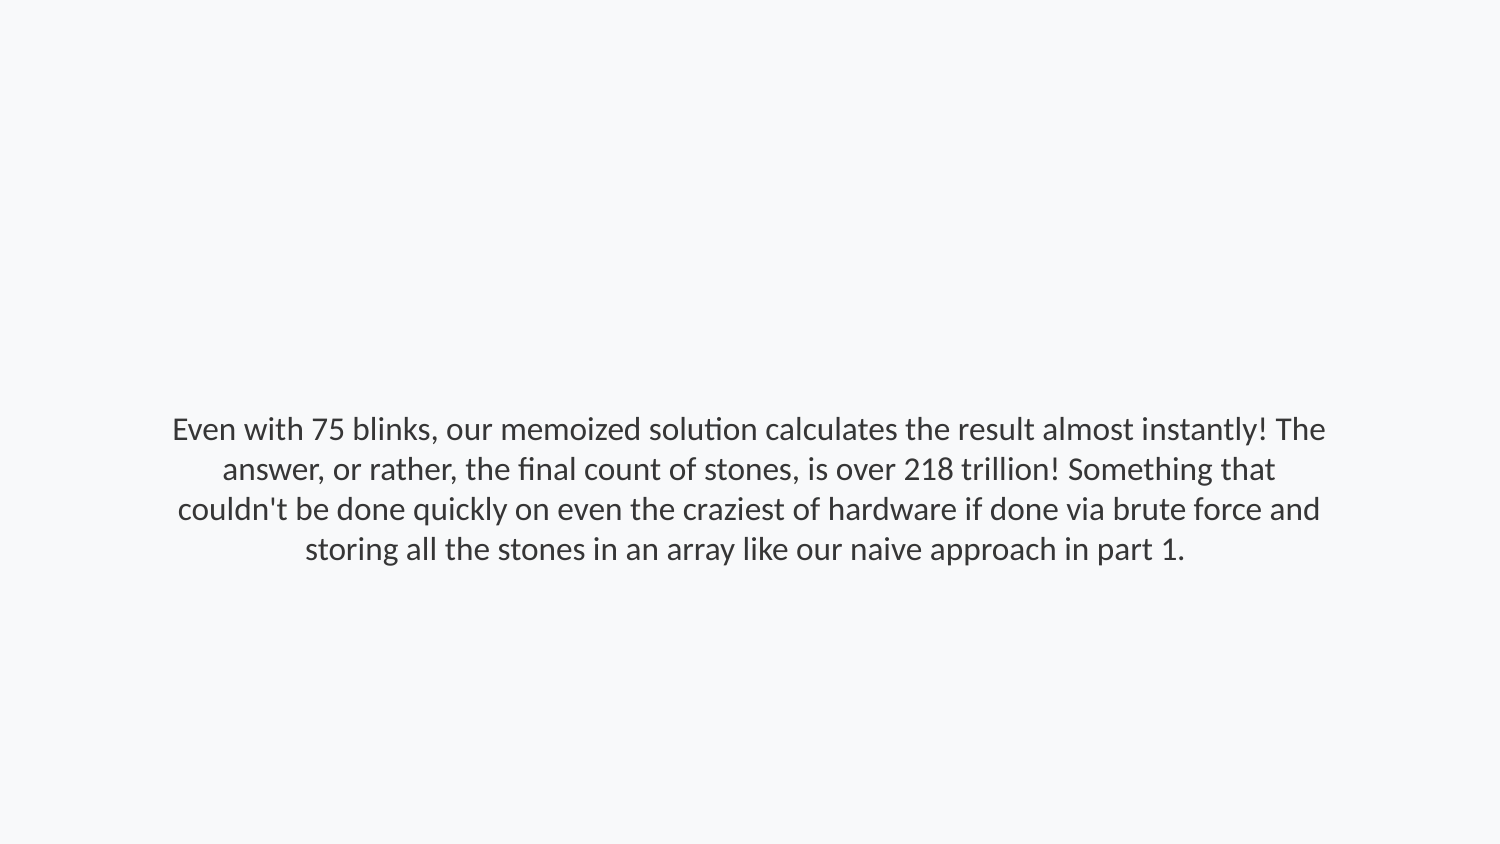

Even with 75 blinks, our memoized solution calculates the result almost instantly! The answer, or rather, the final count of stones, is over 218 trillion! Something that couldn't be done quickly on even the craziest of hardware if done via brute force and storing all the stones in an array like our naive approach in part 1.
Step 258 of 264